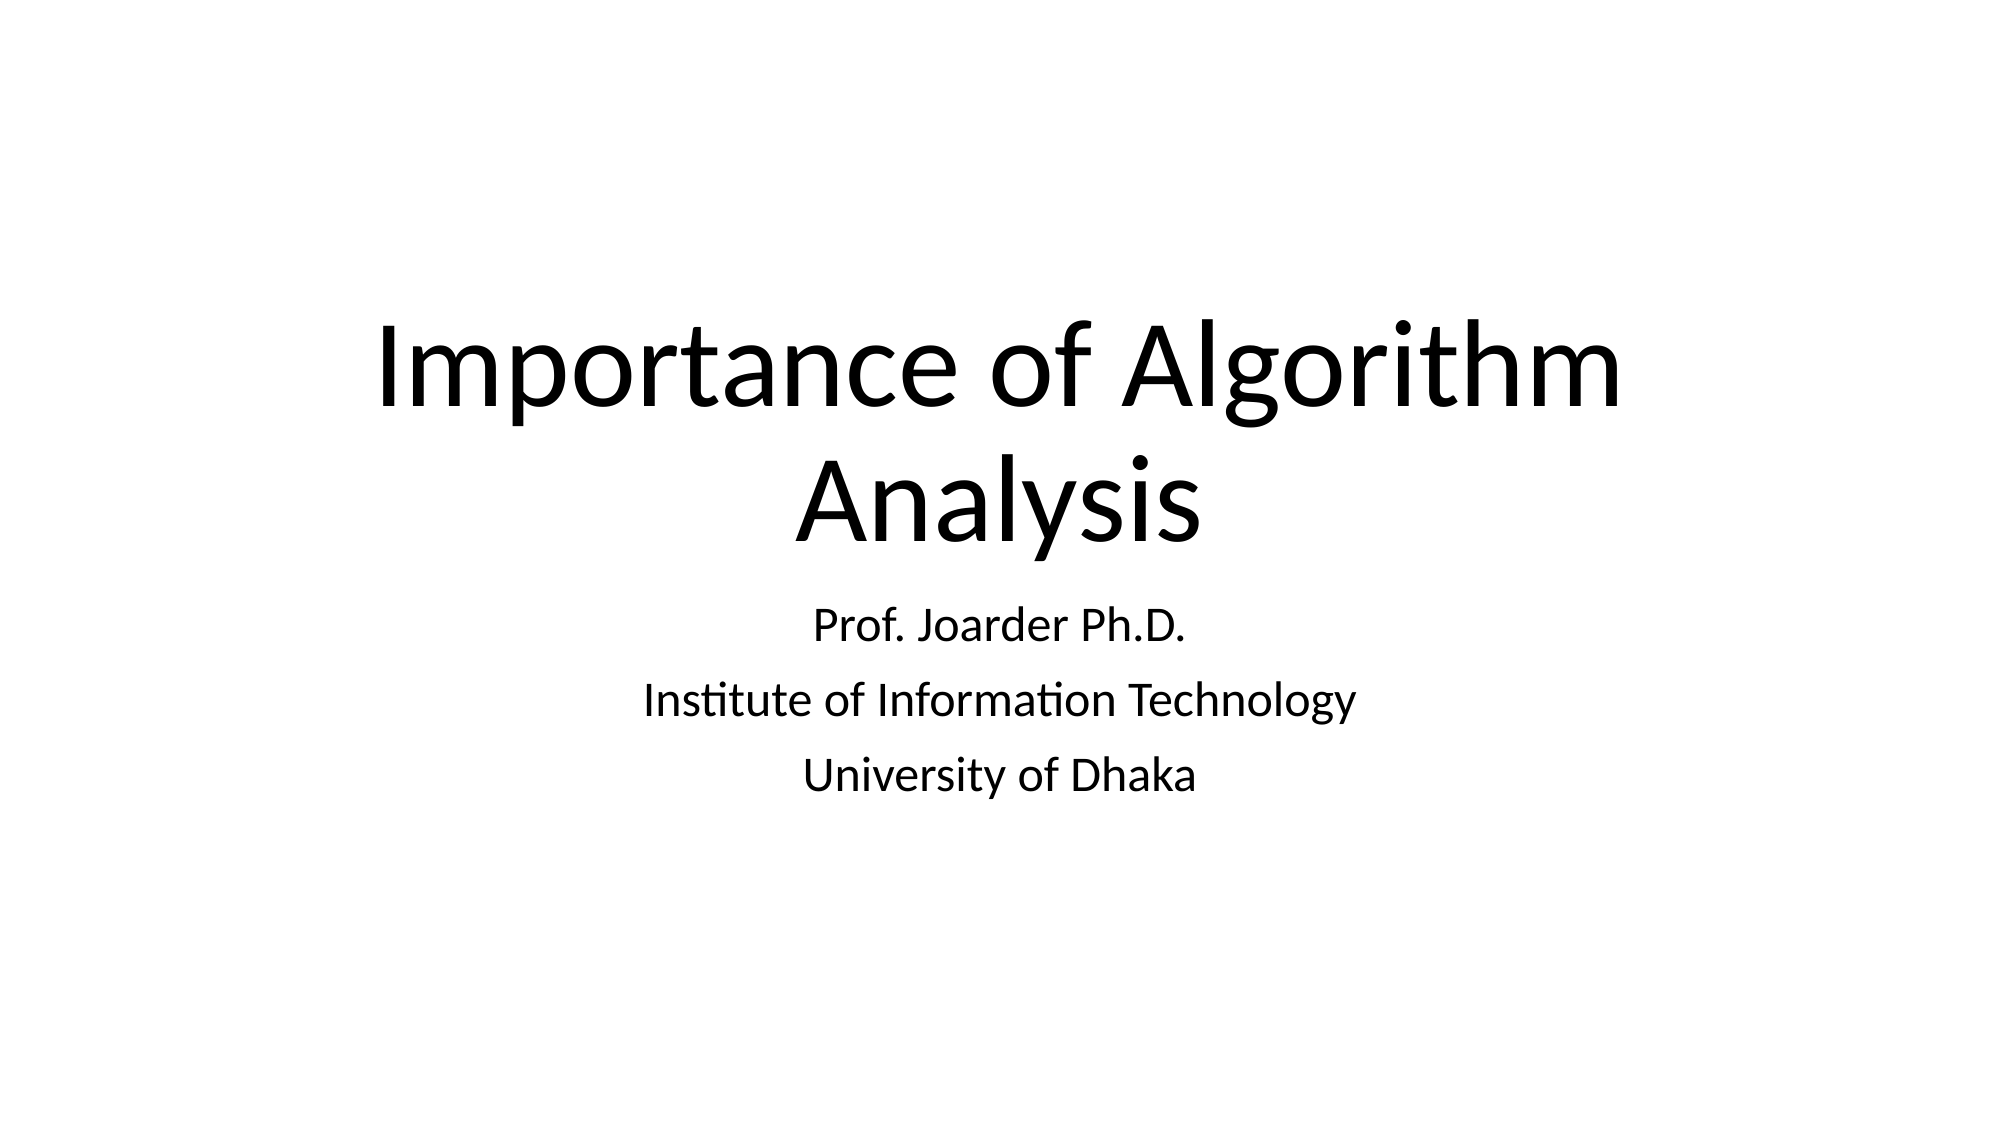

# Importance of Algorithm Analysis
Prof. Joarder Ph.D.
Institute of Information Technology
University of Dhaka